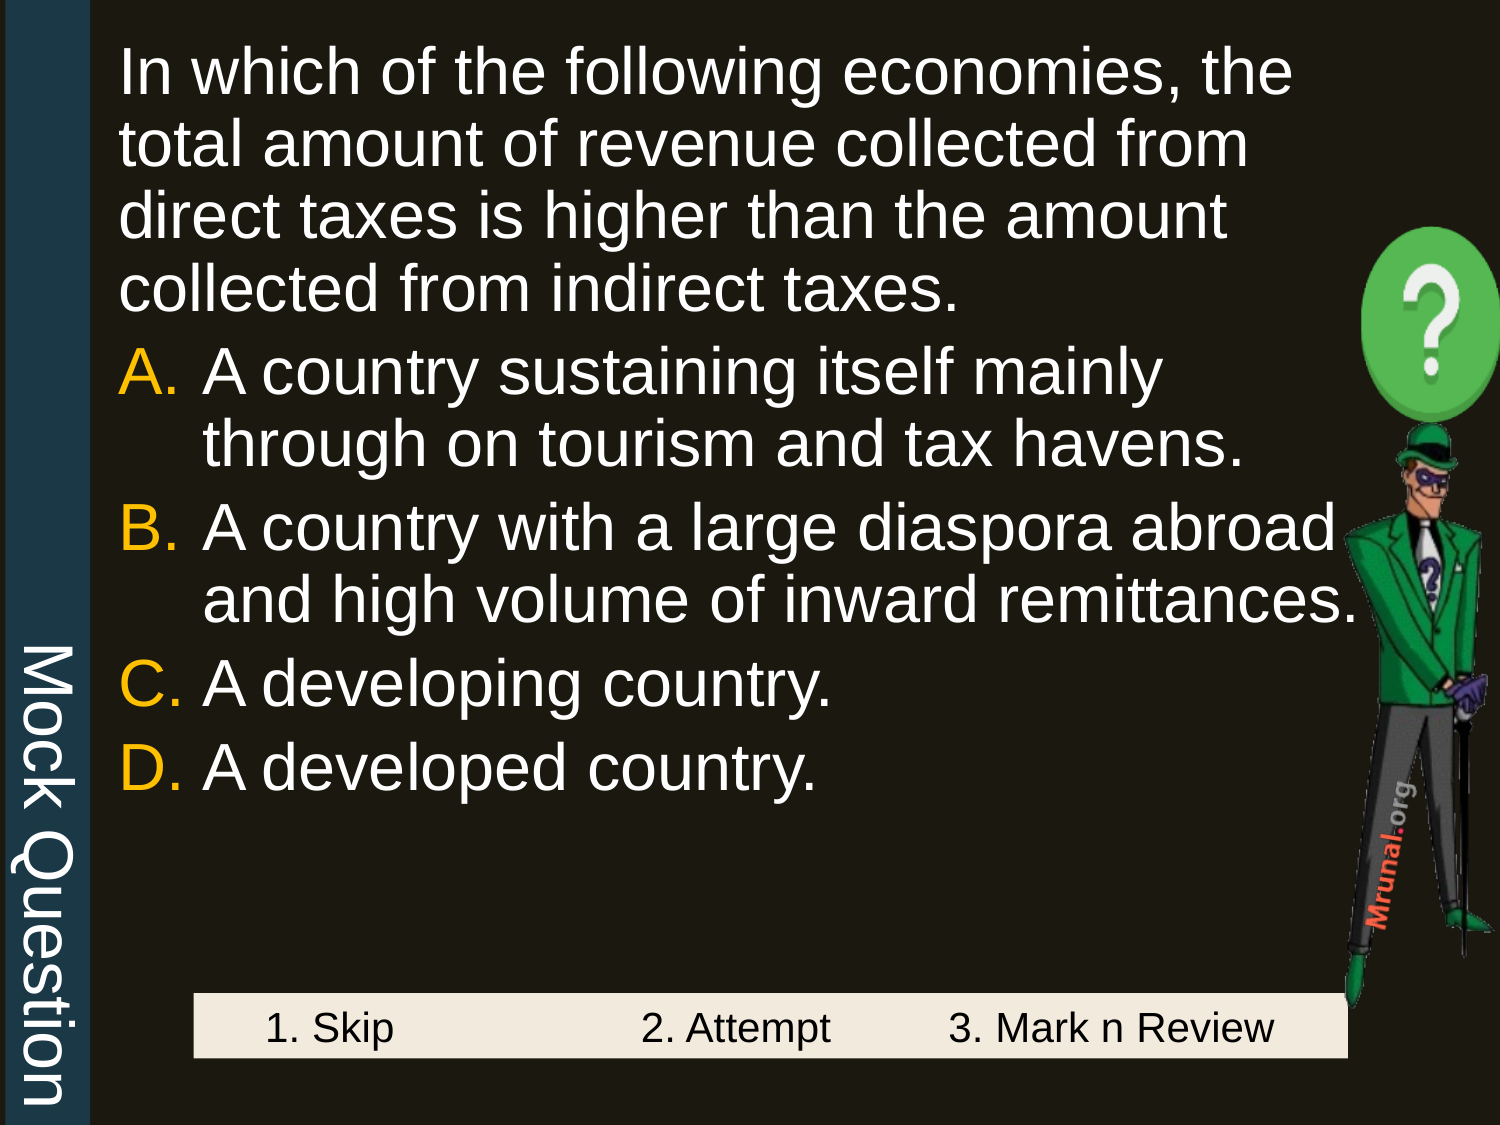

Mock Question
In which of the following economies, the total amount of revenue collected from direct taxes is higher than the amount collected from indirect taxes.
A country sustaining itself mainly through on tourism and tax havens.
A country with a large diaspora abroad and high volume of inward remittances.
A developing country.
A developed country.